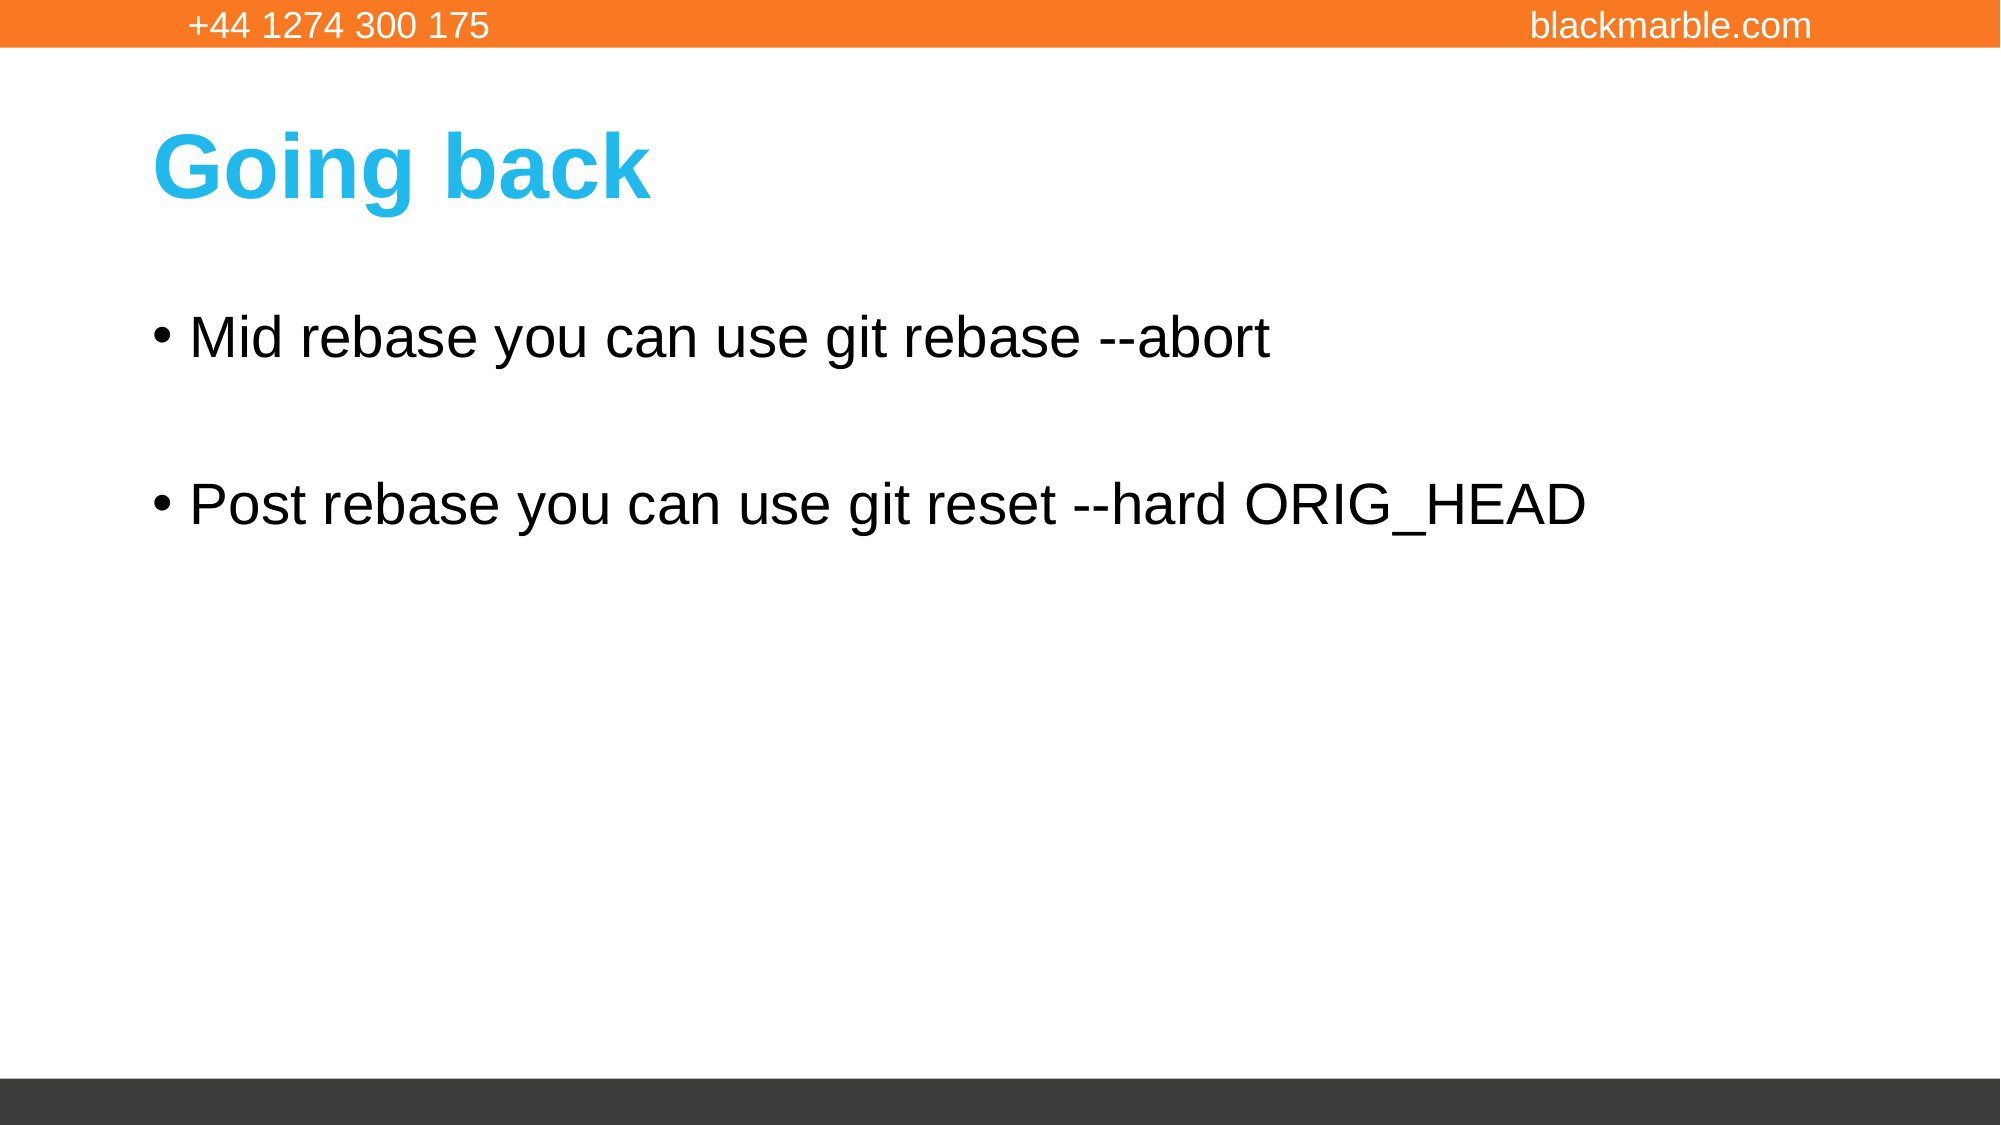

# Going back
Mid rebase you can use git rebase --abort

Post rebase you can use git reset --hard ORIG_HEAD